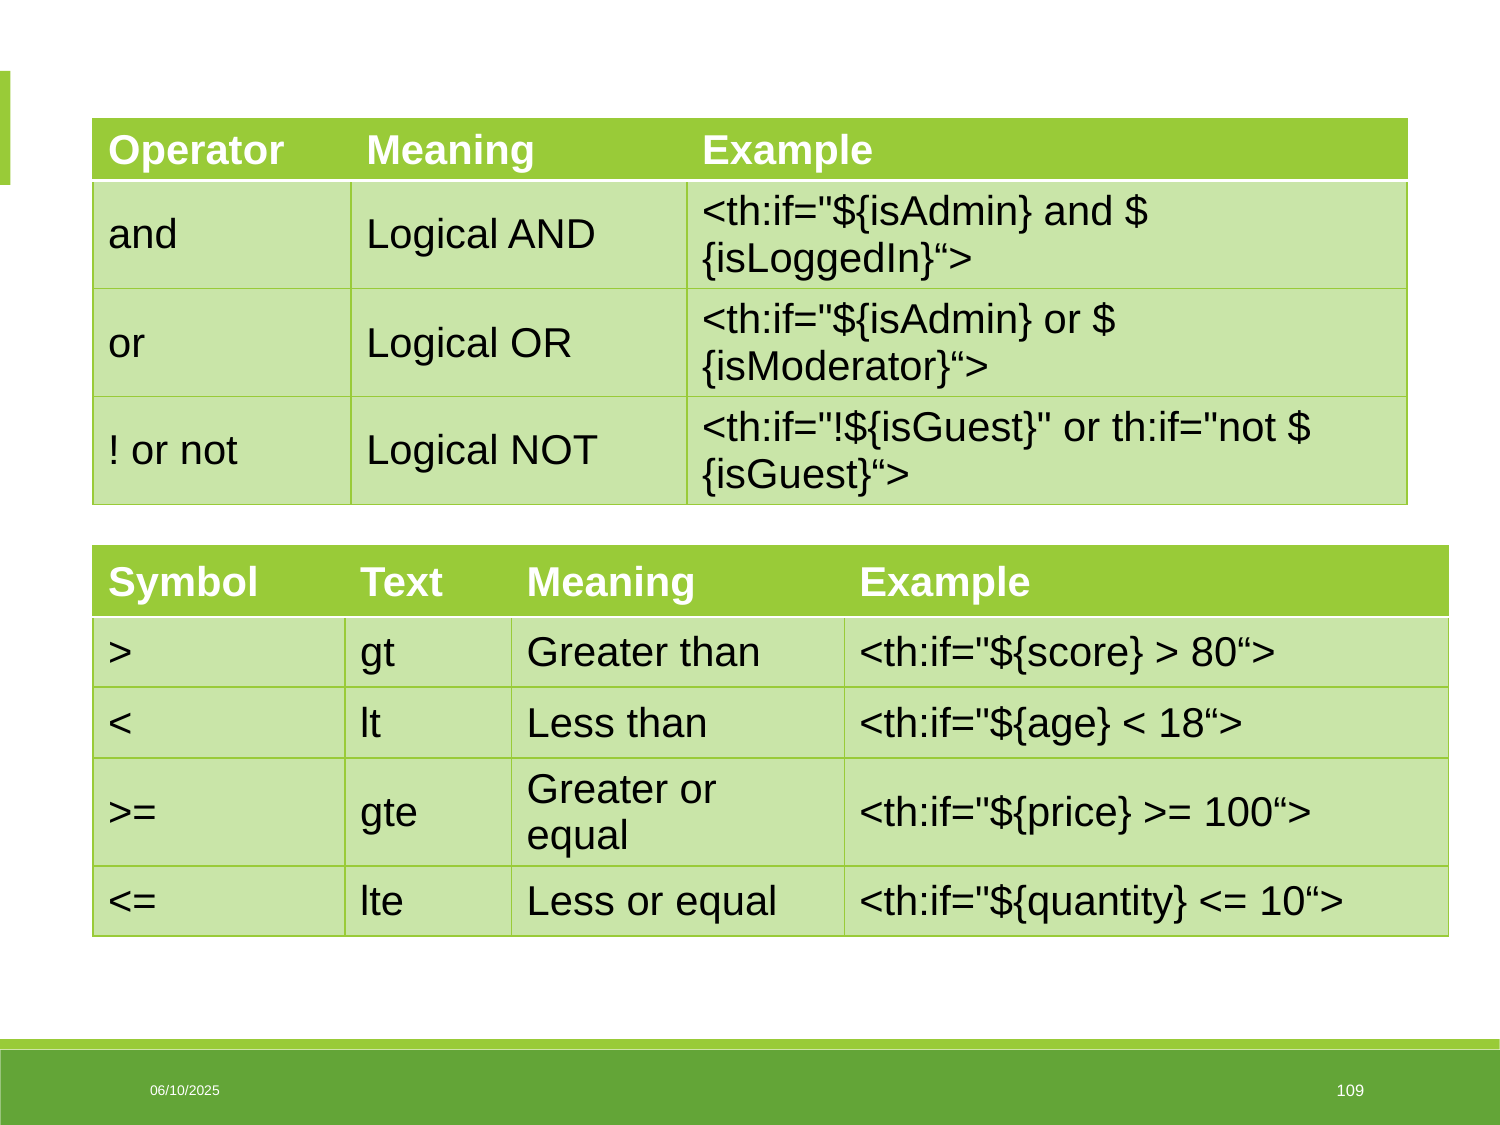

| Operator | Meaning | Example |
| --- | --- | --- |
| and | Logical AND | <th:if="${isAdmin} and ${isLoggedIn}“> |
| or | Logical OR | <th:if="${isAdmin} or ${isModerator}“> |
| ! or not | Logical NOT | <th:if="!${isGuest}" or th:if="not ${isGuest}“> |
| Symbol | Text | Meaning | Example |
| --- | --- | --- | --- |
| > | gt | Greater than | <th:if="${score} > 80“> |
| < | lt | Less than | <th:if="${age} < 18“> |
| >= | gte | Greater or equal | <th:if="${price} >= 100“> |
| <= | lte | Less or equal | <th:if="${quantity} <= 10“> |
06/10/2025
109